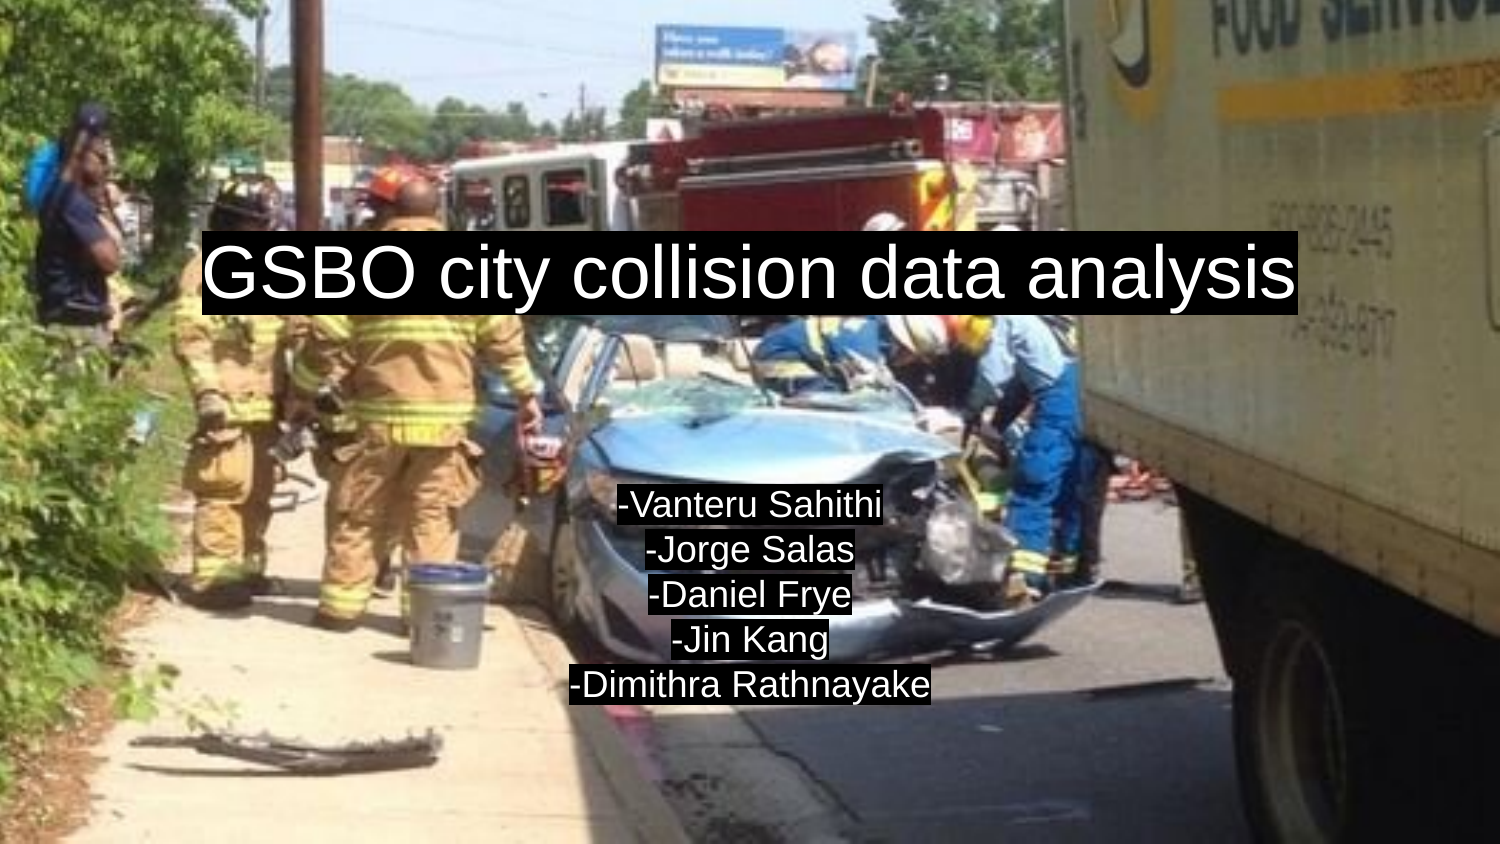

# GSBO city collision data analysis

-Vanteru Sahithi
-Jorge Salas
-Daniel Frye
-Jin Kang
-Dimithra Rathnayake